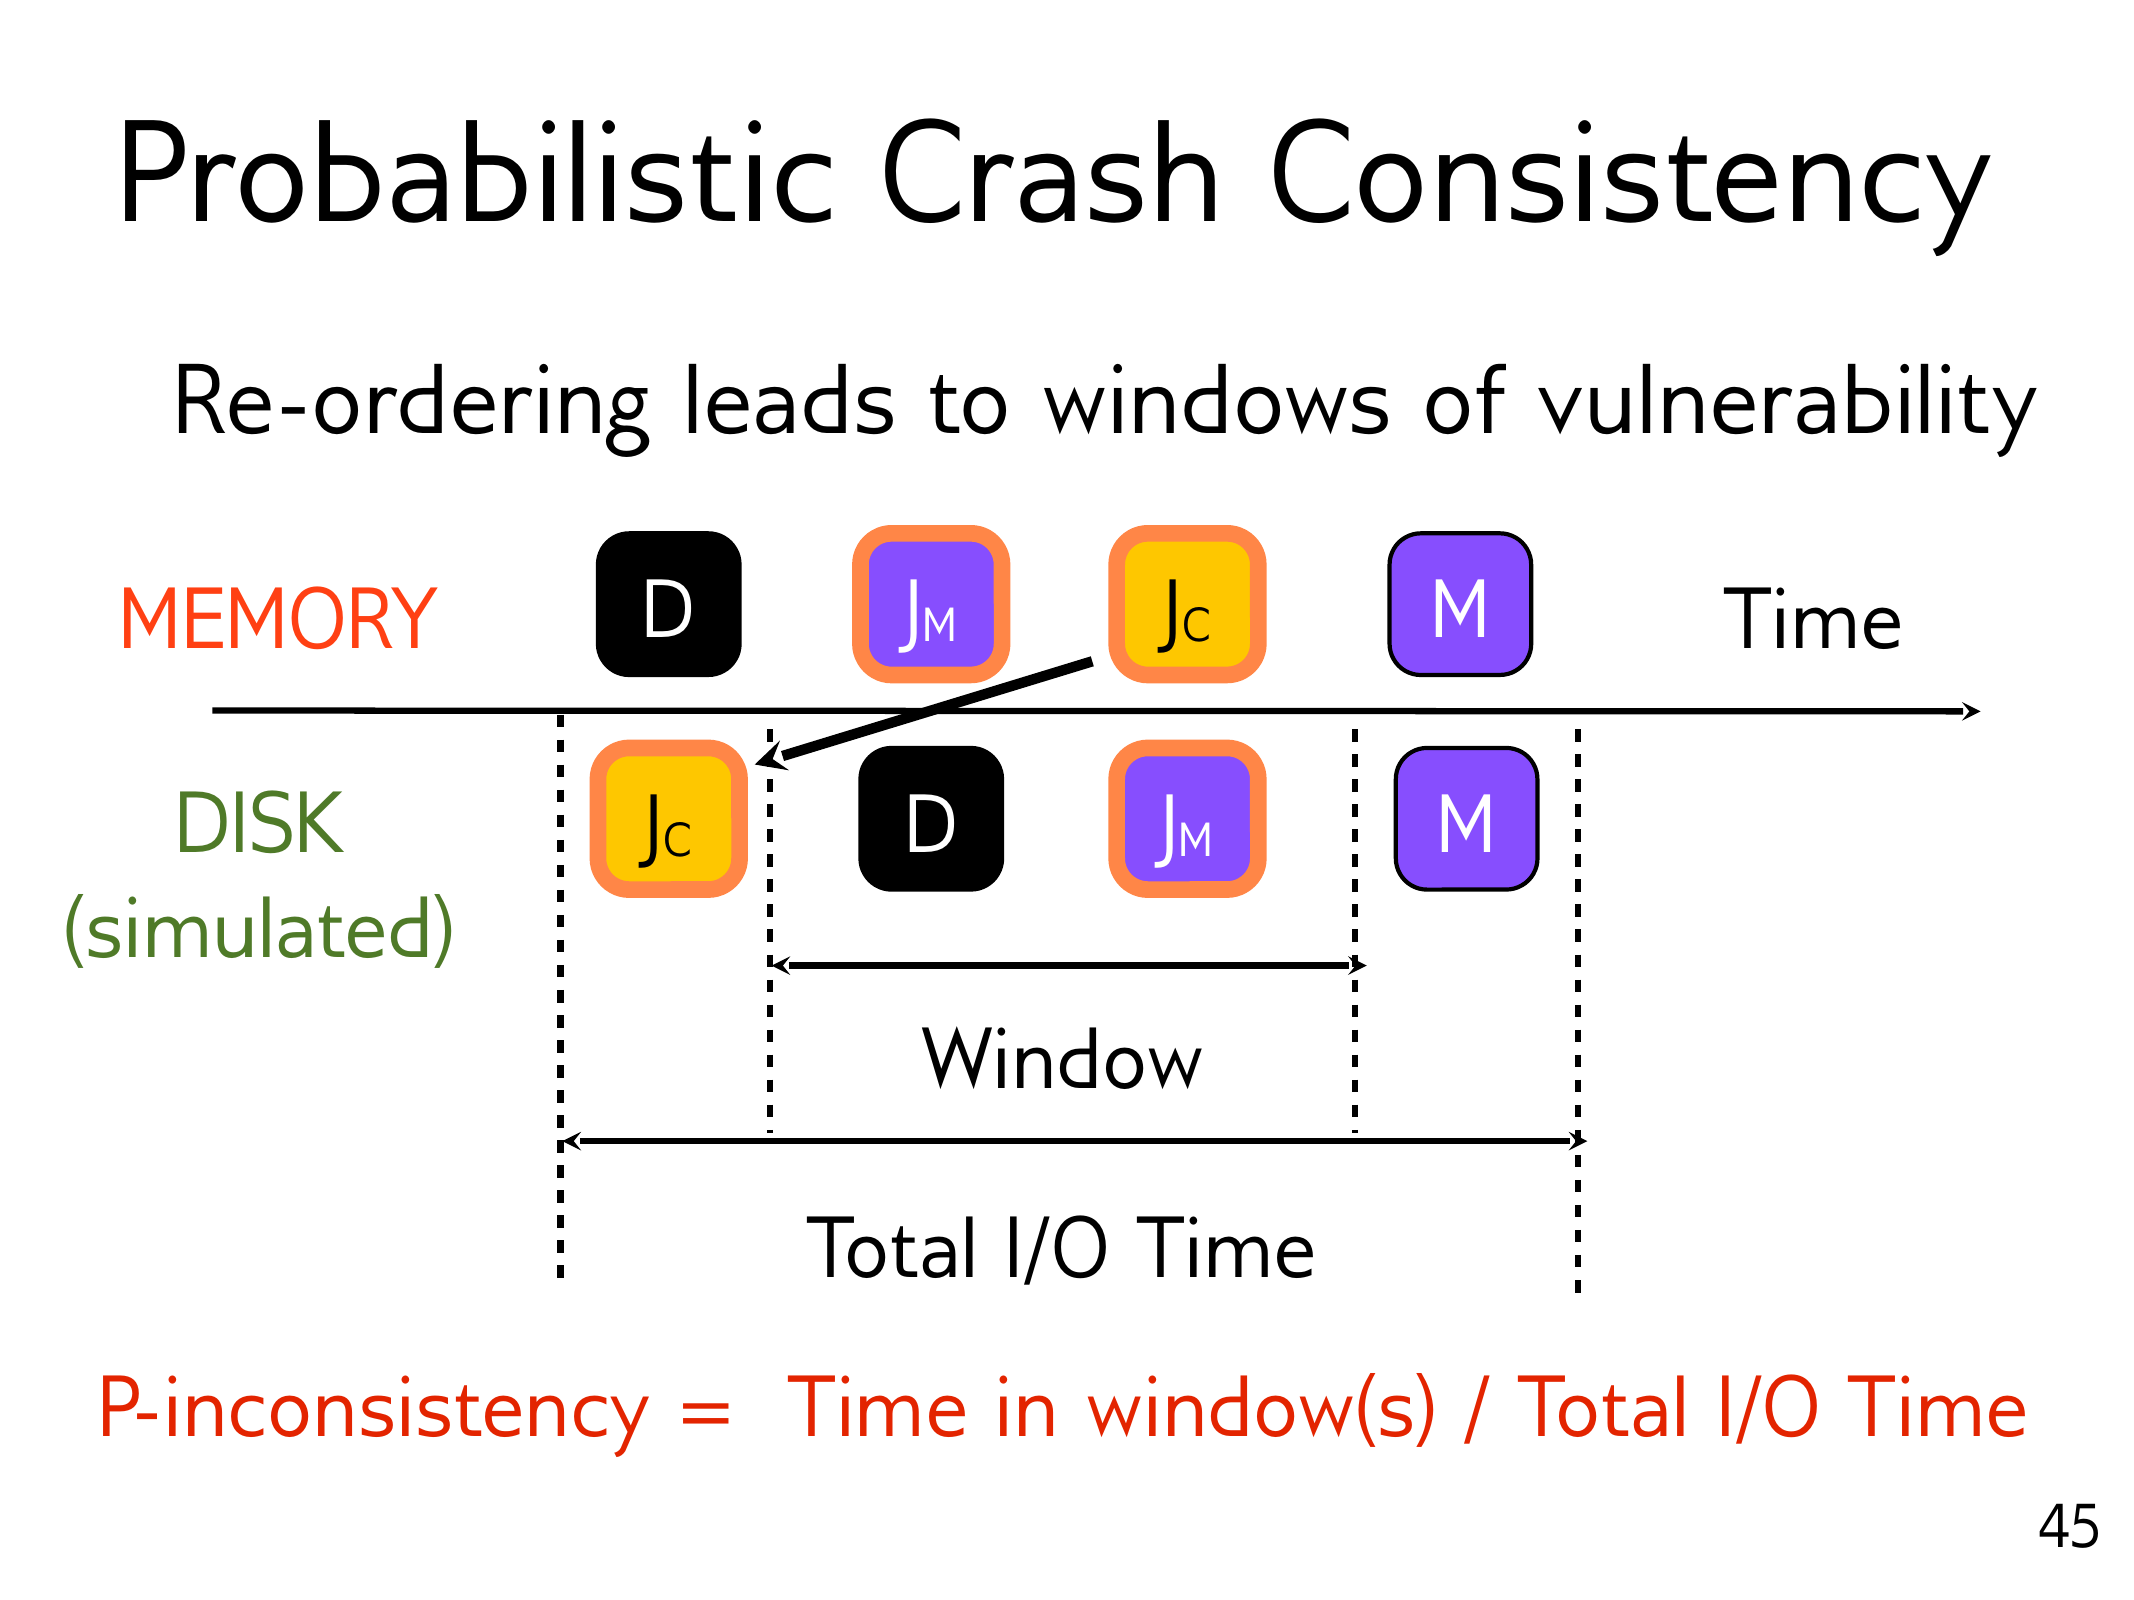

# Probabilistic Crash Consistency
Re-ordering leads to windows of vulnerability
D
JM
JC
M
MEMORY
Time

JC
D
JM
M
DISK
(simulated)

Window

Total I/O Time
P-inconsistency =  Time in window(s) / Total I/O Time
45